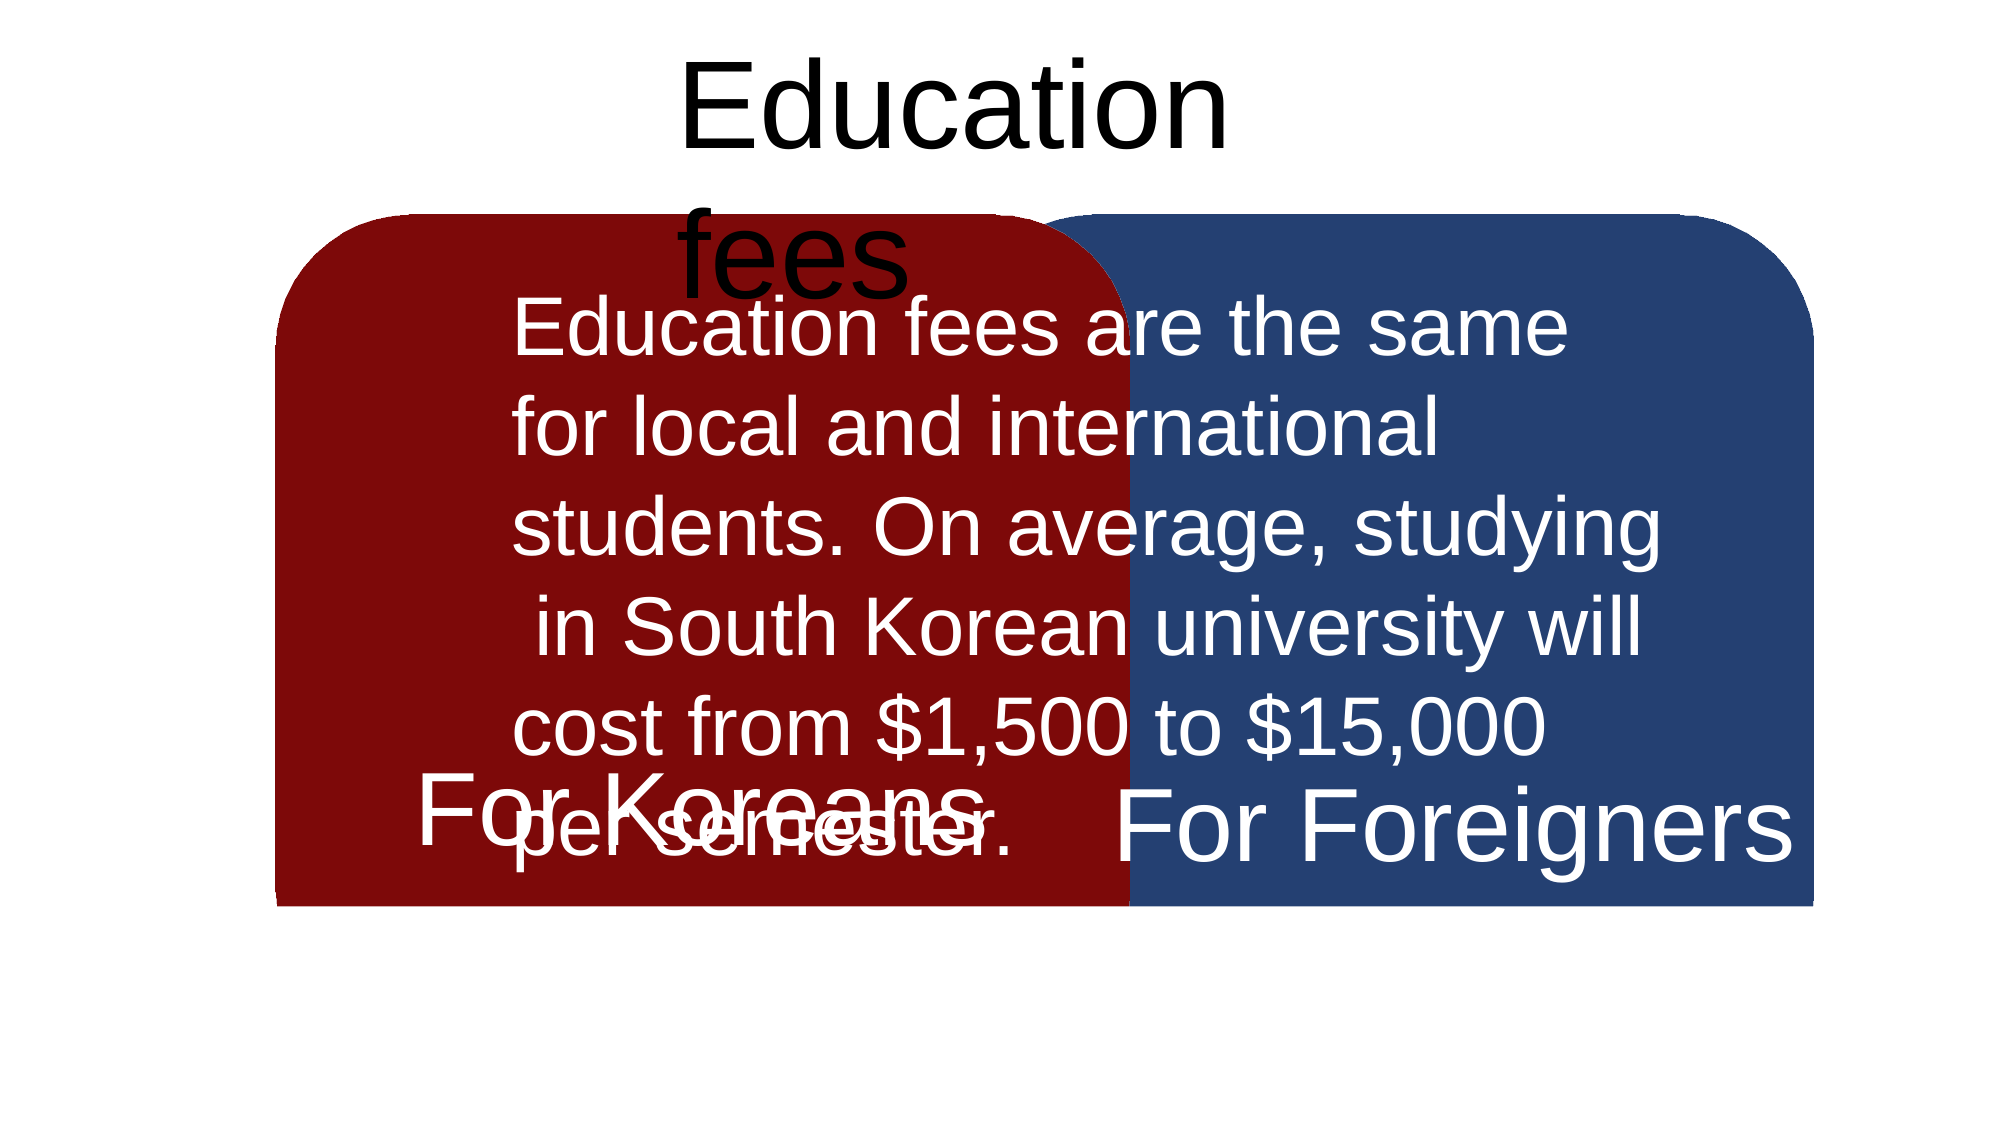

Education fees

Education fees are the same for local and international students. On average, studying  in South Korean university will cost from $1,500 to $15,000 per semester.
For Koreans
For Foreigners